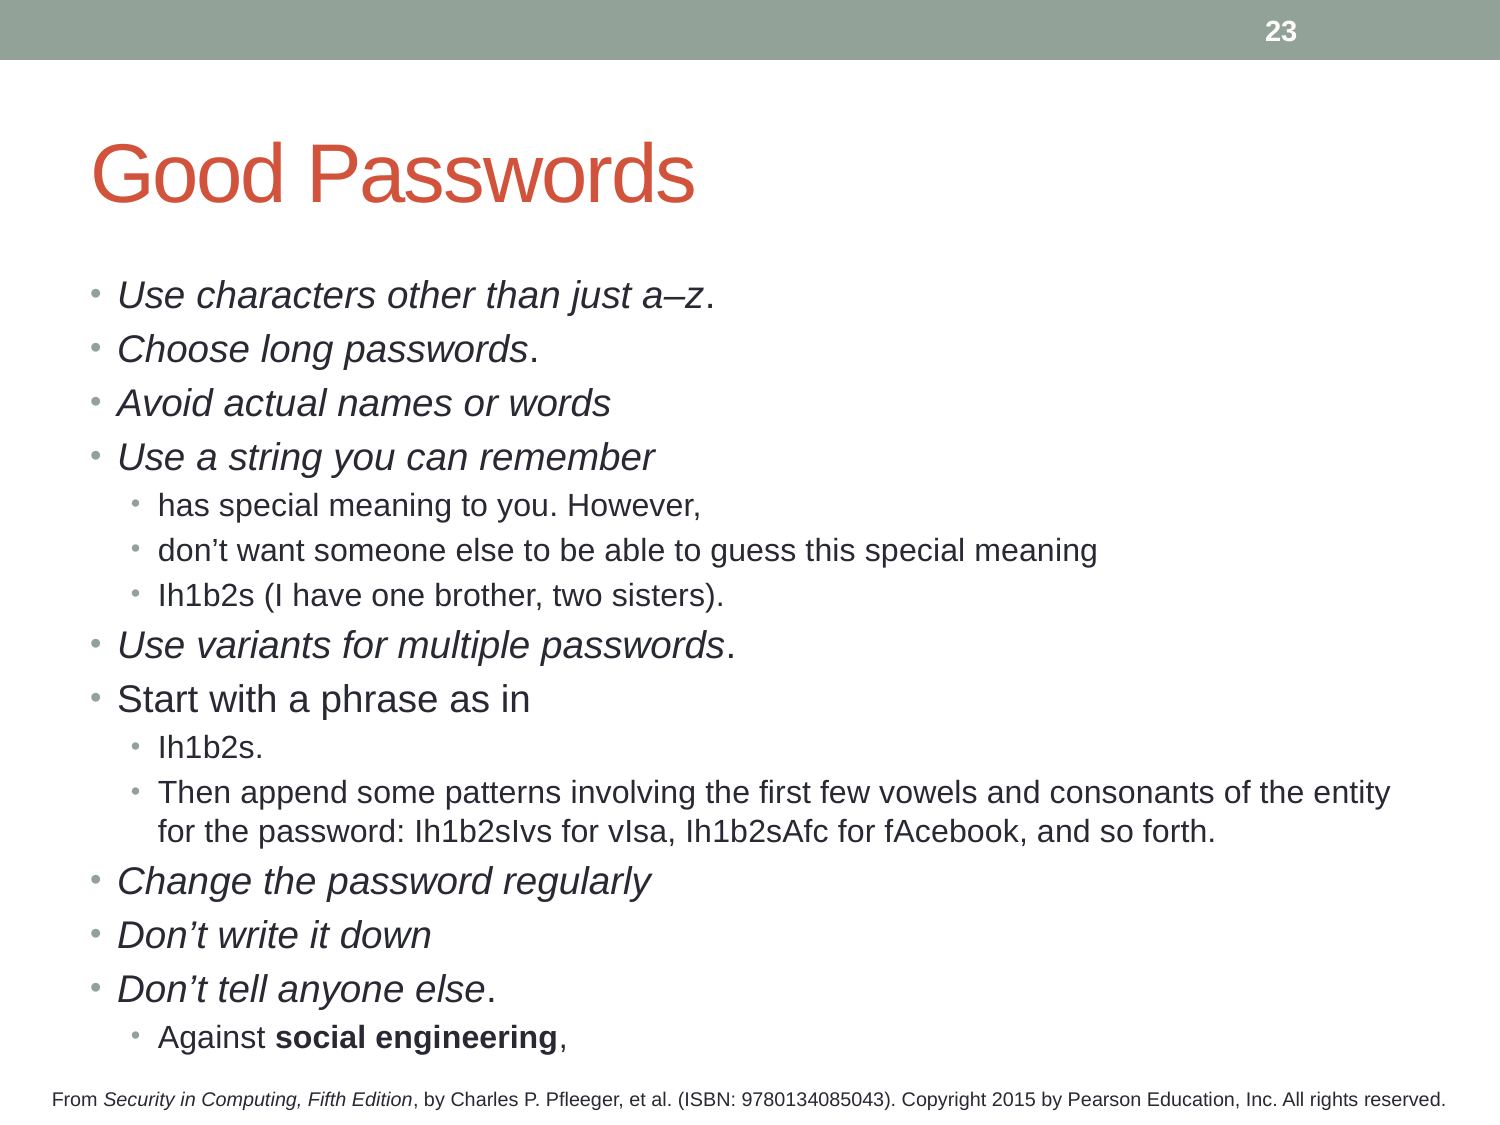

23
# Good Passwords
Use characters other than just a–z.
Choose long passwords.
Avoid actual names or words
Use a string you can remember
has special meaning to you. However,
don’t want someone else to be able to guess this special meaning
Ih1b2s (I have one brother, two sisters).
Use variants for multiple passwords.
Start with a phrase as in
Ih1b2s.
Then append some patterns involving the first few vowels and consonants of the entity for the password: Ih1b2sIvs for vIsa, Ih1b2sAfc for fAcebook, and so forth.
Change the password regularly
Don’t write it down
Don’t tell anyone else.
Against social engineering,
From Security in Computing, Fifth Edition, by Charles P. Pfleeger, et al. (ISBN: 9780134085043). Copyright 2015 by Pearson Education, Inc. All rights reserved.